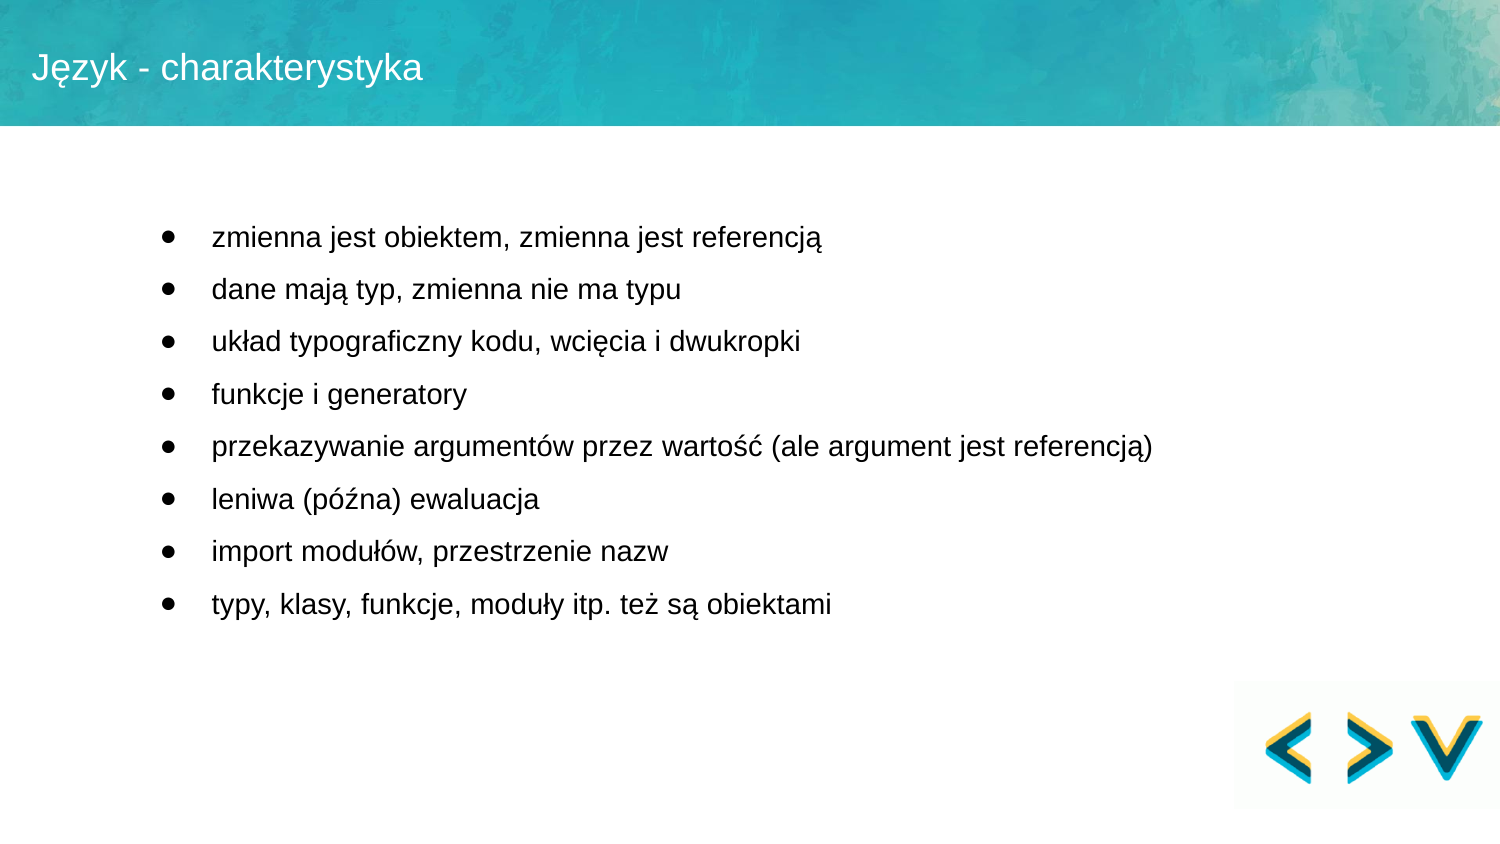

Język - charakterystyka
zmienna jest obiektem, zmienna jest referencją
dane mają typ, zmienna nie ma typu
układ typograficzny kodu, wcięcia i dwukropki
funkcje i generatory
przekazywanie argumentów przez wartość (ale argument jest referencją)
leniwa (późna) ewaluacja
import modułów, przestrzenie nazw
typy, klasy, funkcje, moduły itp. też są obiektami